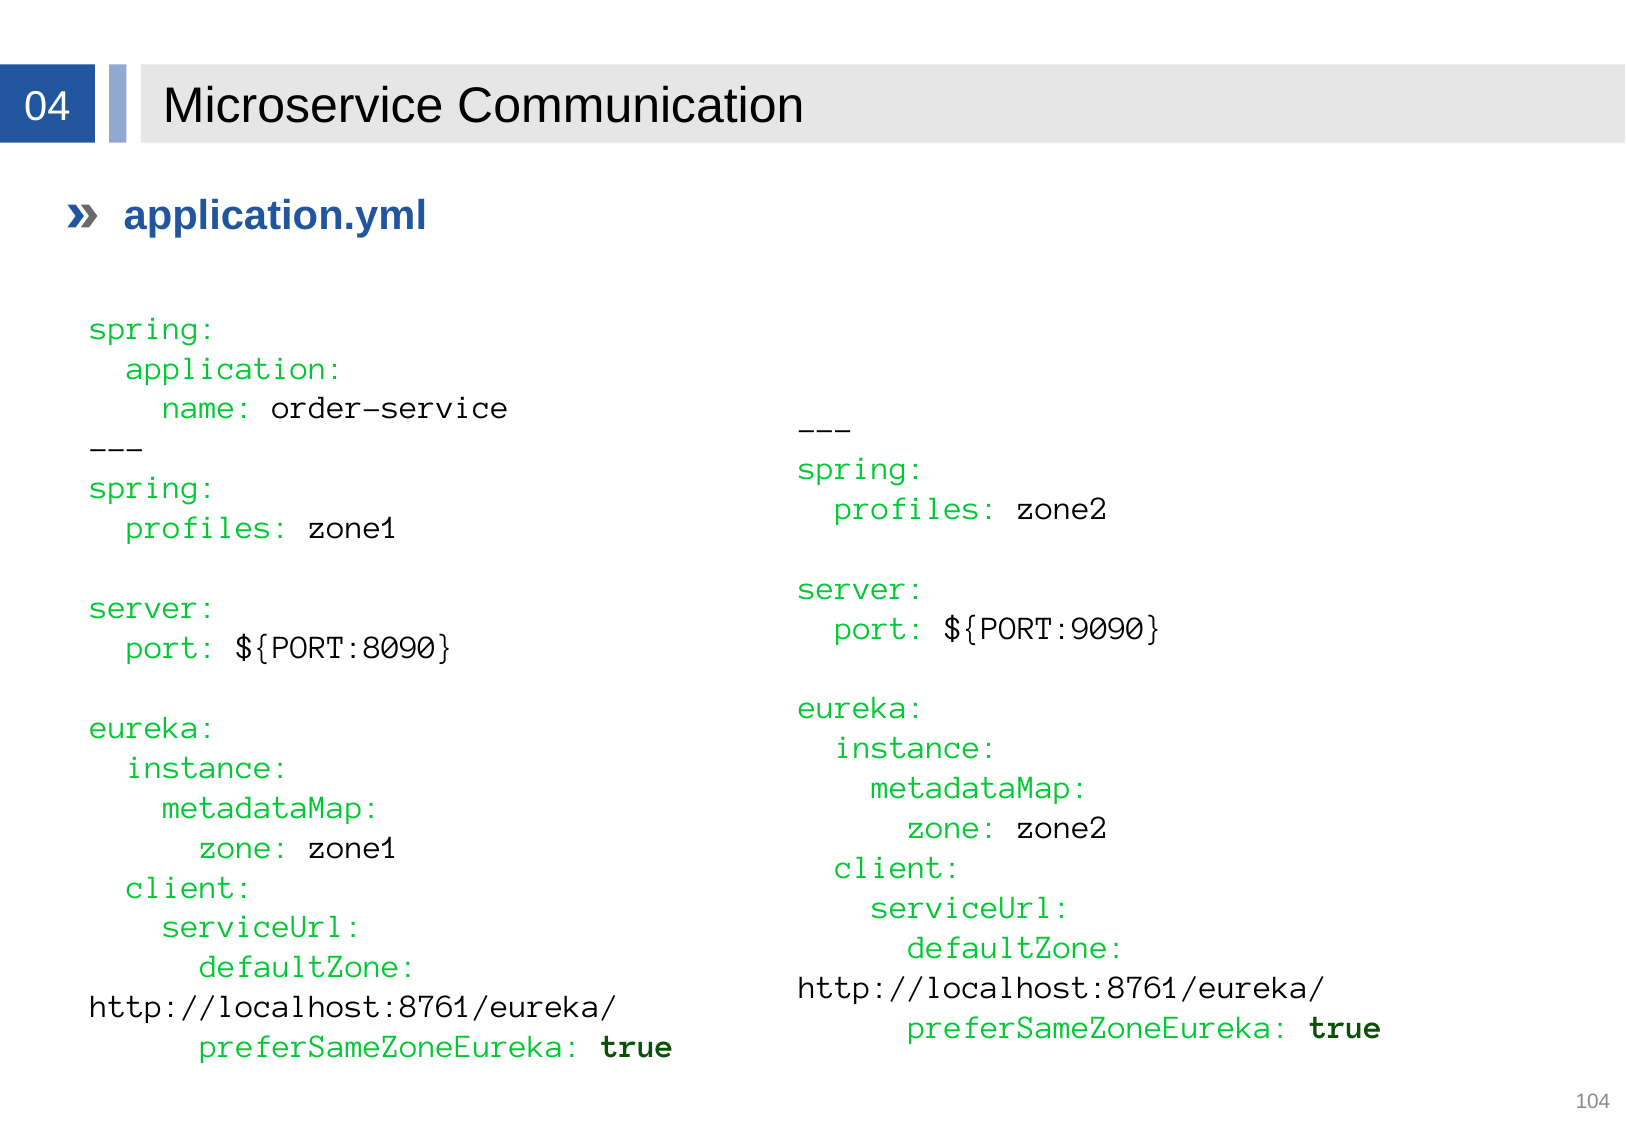

# Microservice Communication
04
application.yml

spring:
  application:
    name: order-service
---
spring:
  profiles: zone1

server:
  port: ${PORT:8090}

eureka:
  instance:
    metadataMap:
      zone: zone1
  client:
    serviceUrl:
      defaultZone: http://localhost:8761/eureka/
      preferSameZoneEureka: true

---
spring:
  profiles: zone2

server:
  port: ${PORT:9090}

eureka:
  instance:
    metadataMap:
      zone: zone2
  client:
    serviceUrl:
      defaultZone: http://localhost:8761/eureka/
      preferSameZoneEureka: true
104